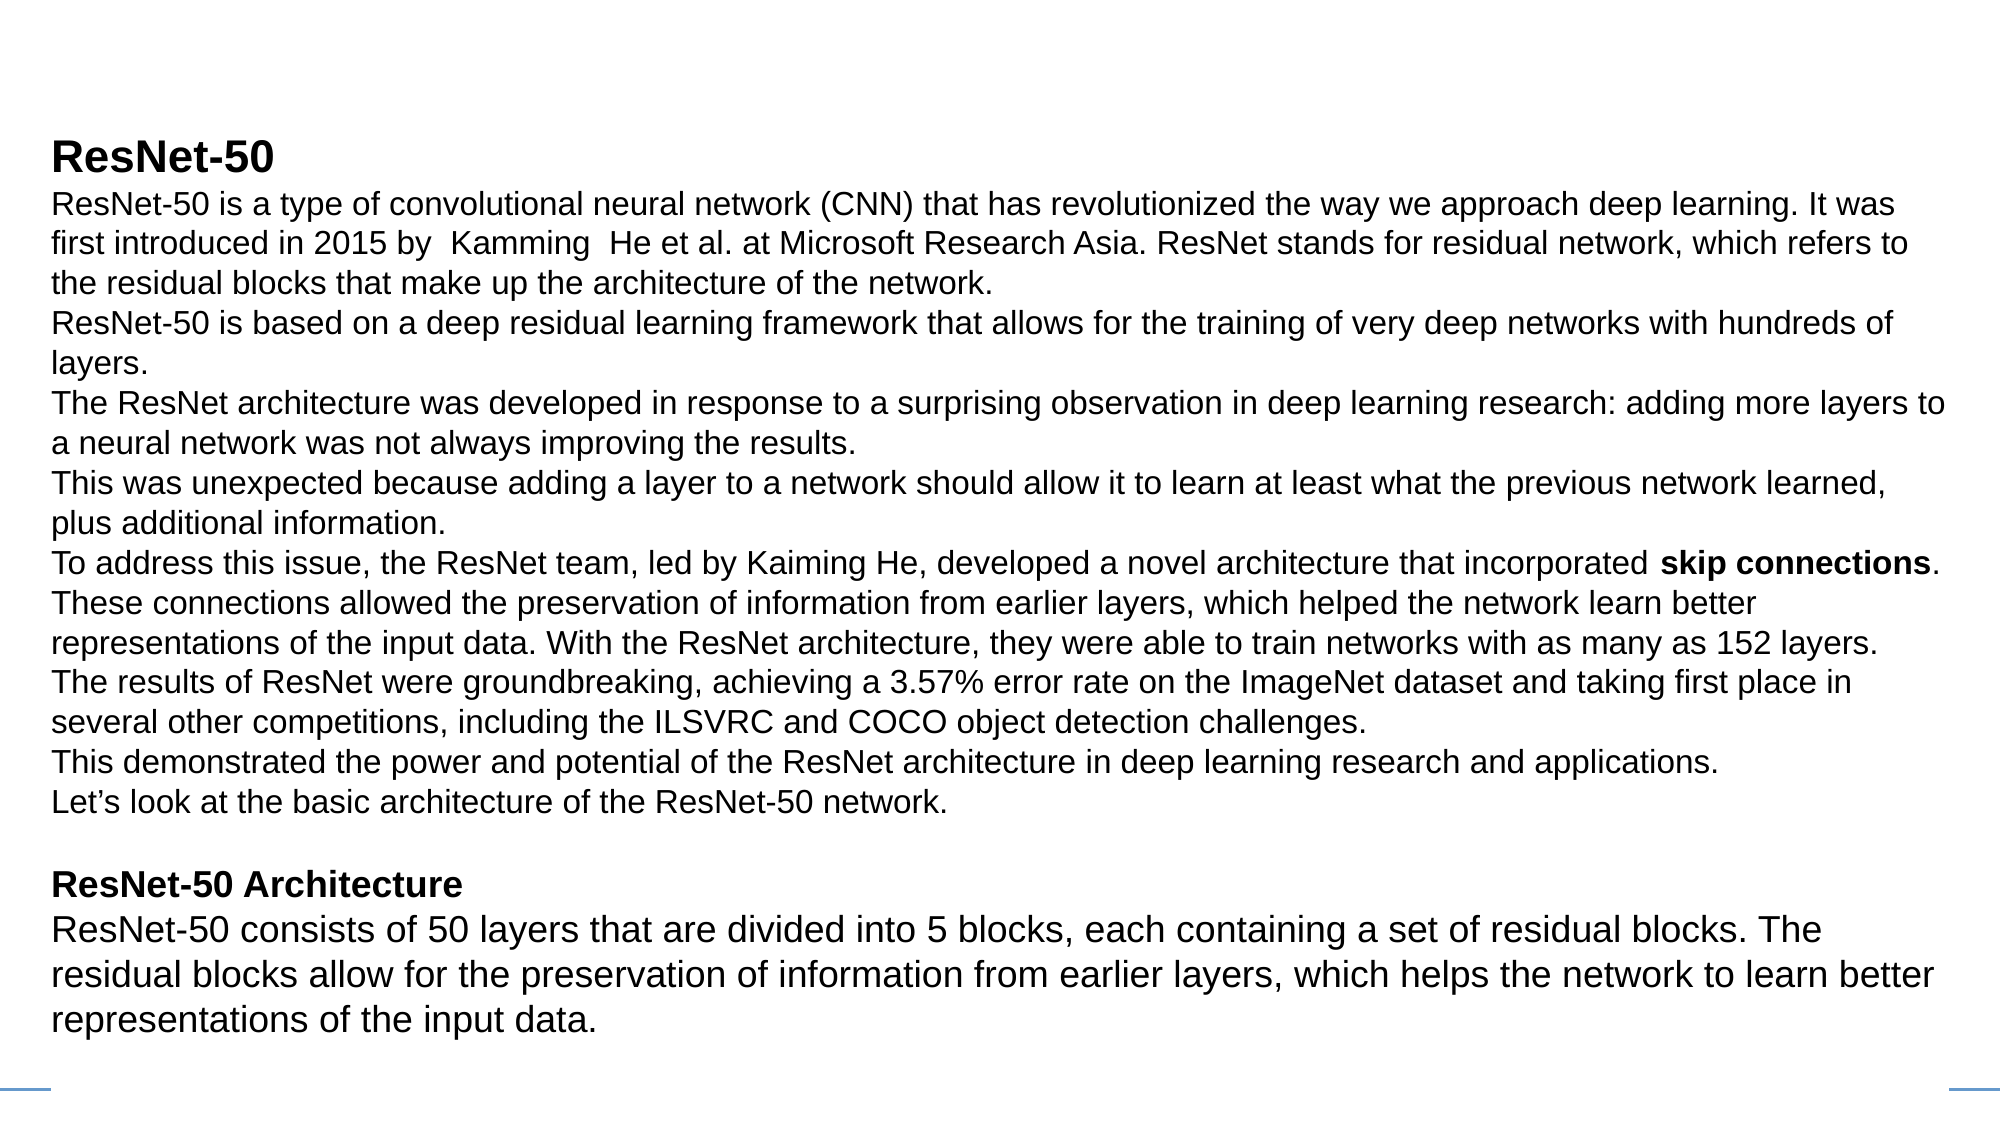

ResNet-50
ResNet-50 is a type of convolutional neural network (CNN) that has revolutionized the way we approach deep learning. It was first introduced in 2015 by  Kamming  He et al. at Microsoft Research Asia. ResNet stands for residual network, which refers to the residual blocks that make up the architecture of the network.
ResNet-50 is based on a deep residual learning framework that allows for the training of very deep networks with hundreds of layers.
The ResNet architecture was developed in response to a surprising observation in deep learning research: adding more layers to a neural network was not always improving the results.
This was unexpected because adding a layer to a network should allow it to learn at least what the previous network learned, plus additional information.
To address this issue, the ResNet team, led by Kaiming He, developed a novel architecture that incorporated skip connections.
These connections allowed the preservation of information from earlier layers, which helped the network learn better representations of the input data. With the ResNet architecture, they were able to train networks with as many as 152 layers.
The results of ResNet were groundbreaking, achieving a 3.57% error rate on the ImageNet dataset and taking first place in several other competitions, including the ILSVRC and COCO object detection challenges.
This demonstrated the power and potential of the ResNet architecture in deep learning research and applications.
Let’s look at the basic architecture of the ResNet-50 network.

ResNet-50 Architecture
ResNet-50 consists of 50 layers that are divided into 5 blocks, each containing a set of residual blocks. The residual blocks allow for the preservation of information from earlier layers, which helps the network to learn better representations of the input data.

1/5/2020
77